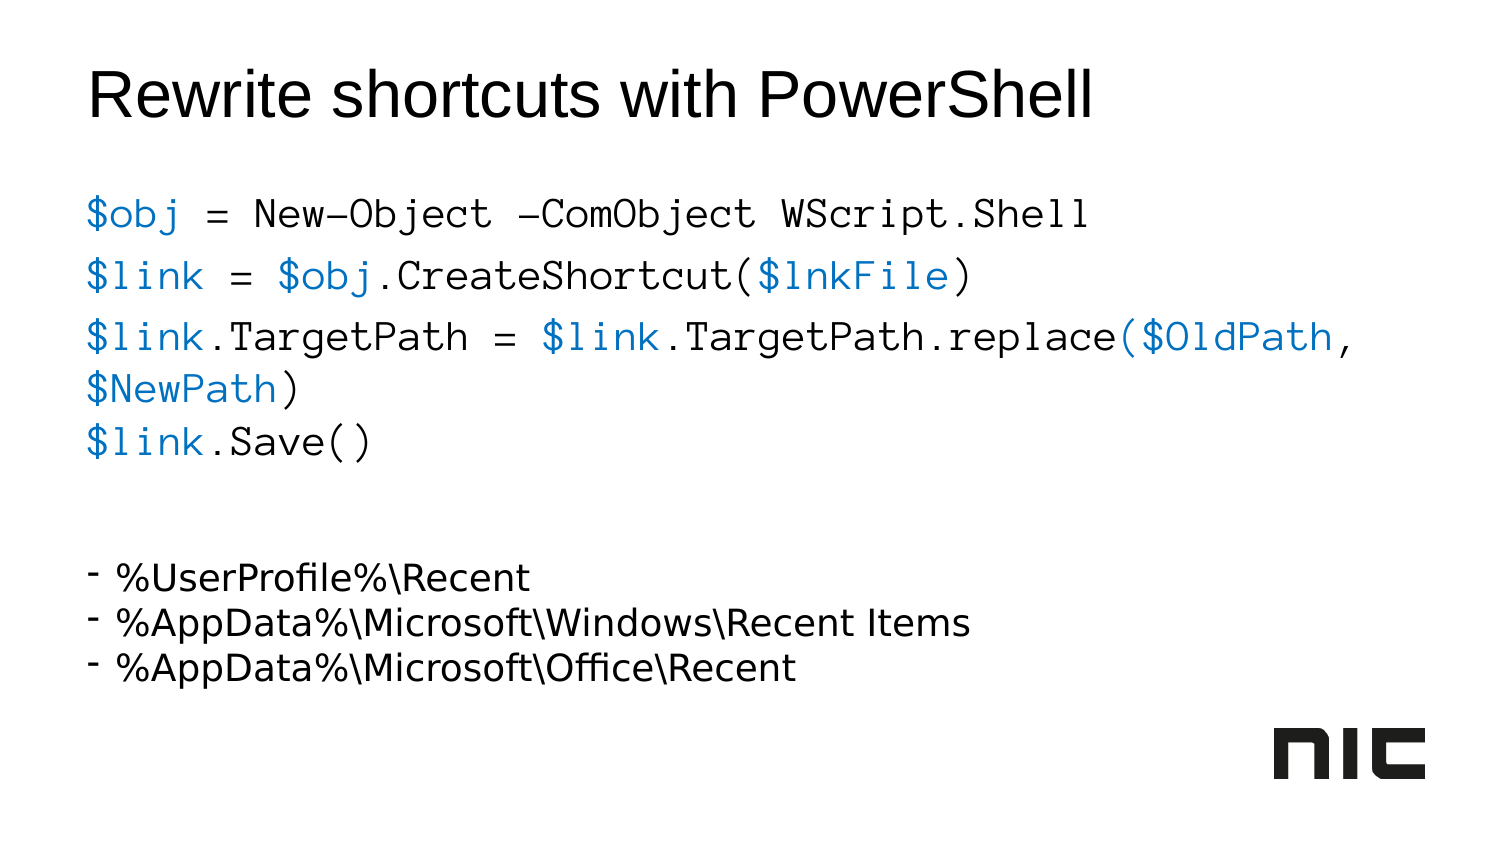

# Rewrite shortcuts with PowerShell
$obj = New-Object -ComObject WScript.Shell
$link = $obj.CreateShortcut($lnkFile)
$link.TargetPath = $link.TargetPath.replace($OldPath, $NewPath)
$link.Save()

%UserProfile%\Recent
%AppData%\Microsoft\Windows\Recent Items
%AppData%\Microsoft\Office\Recent